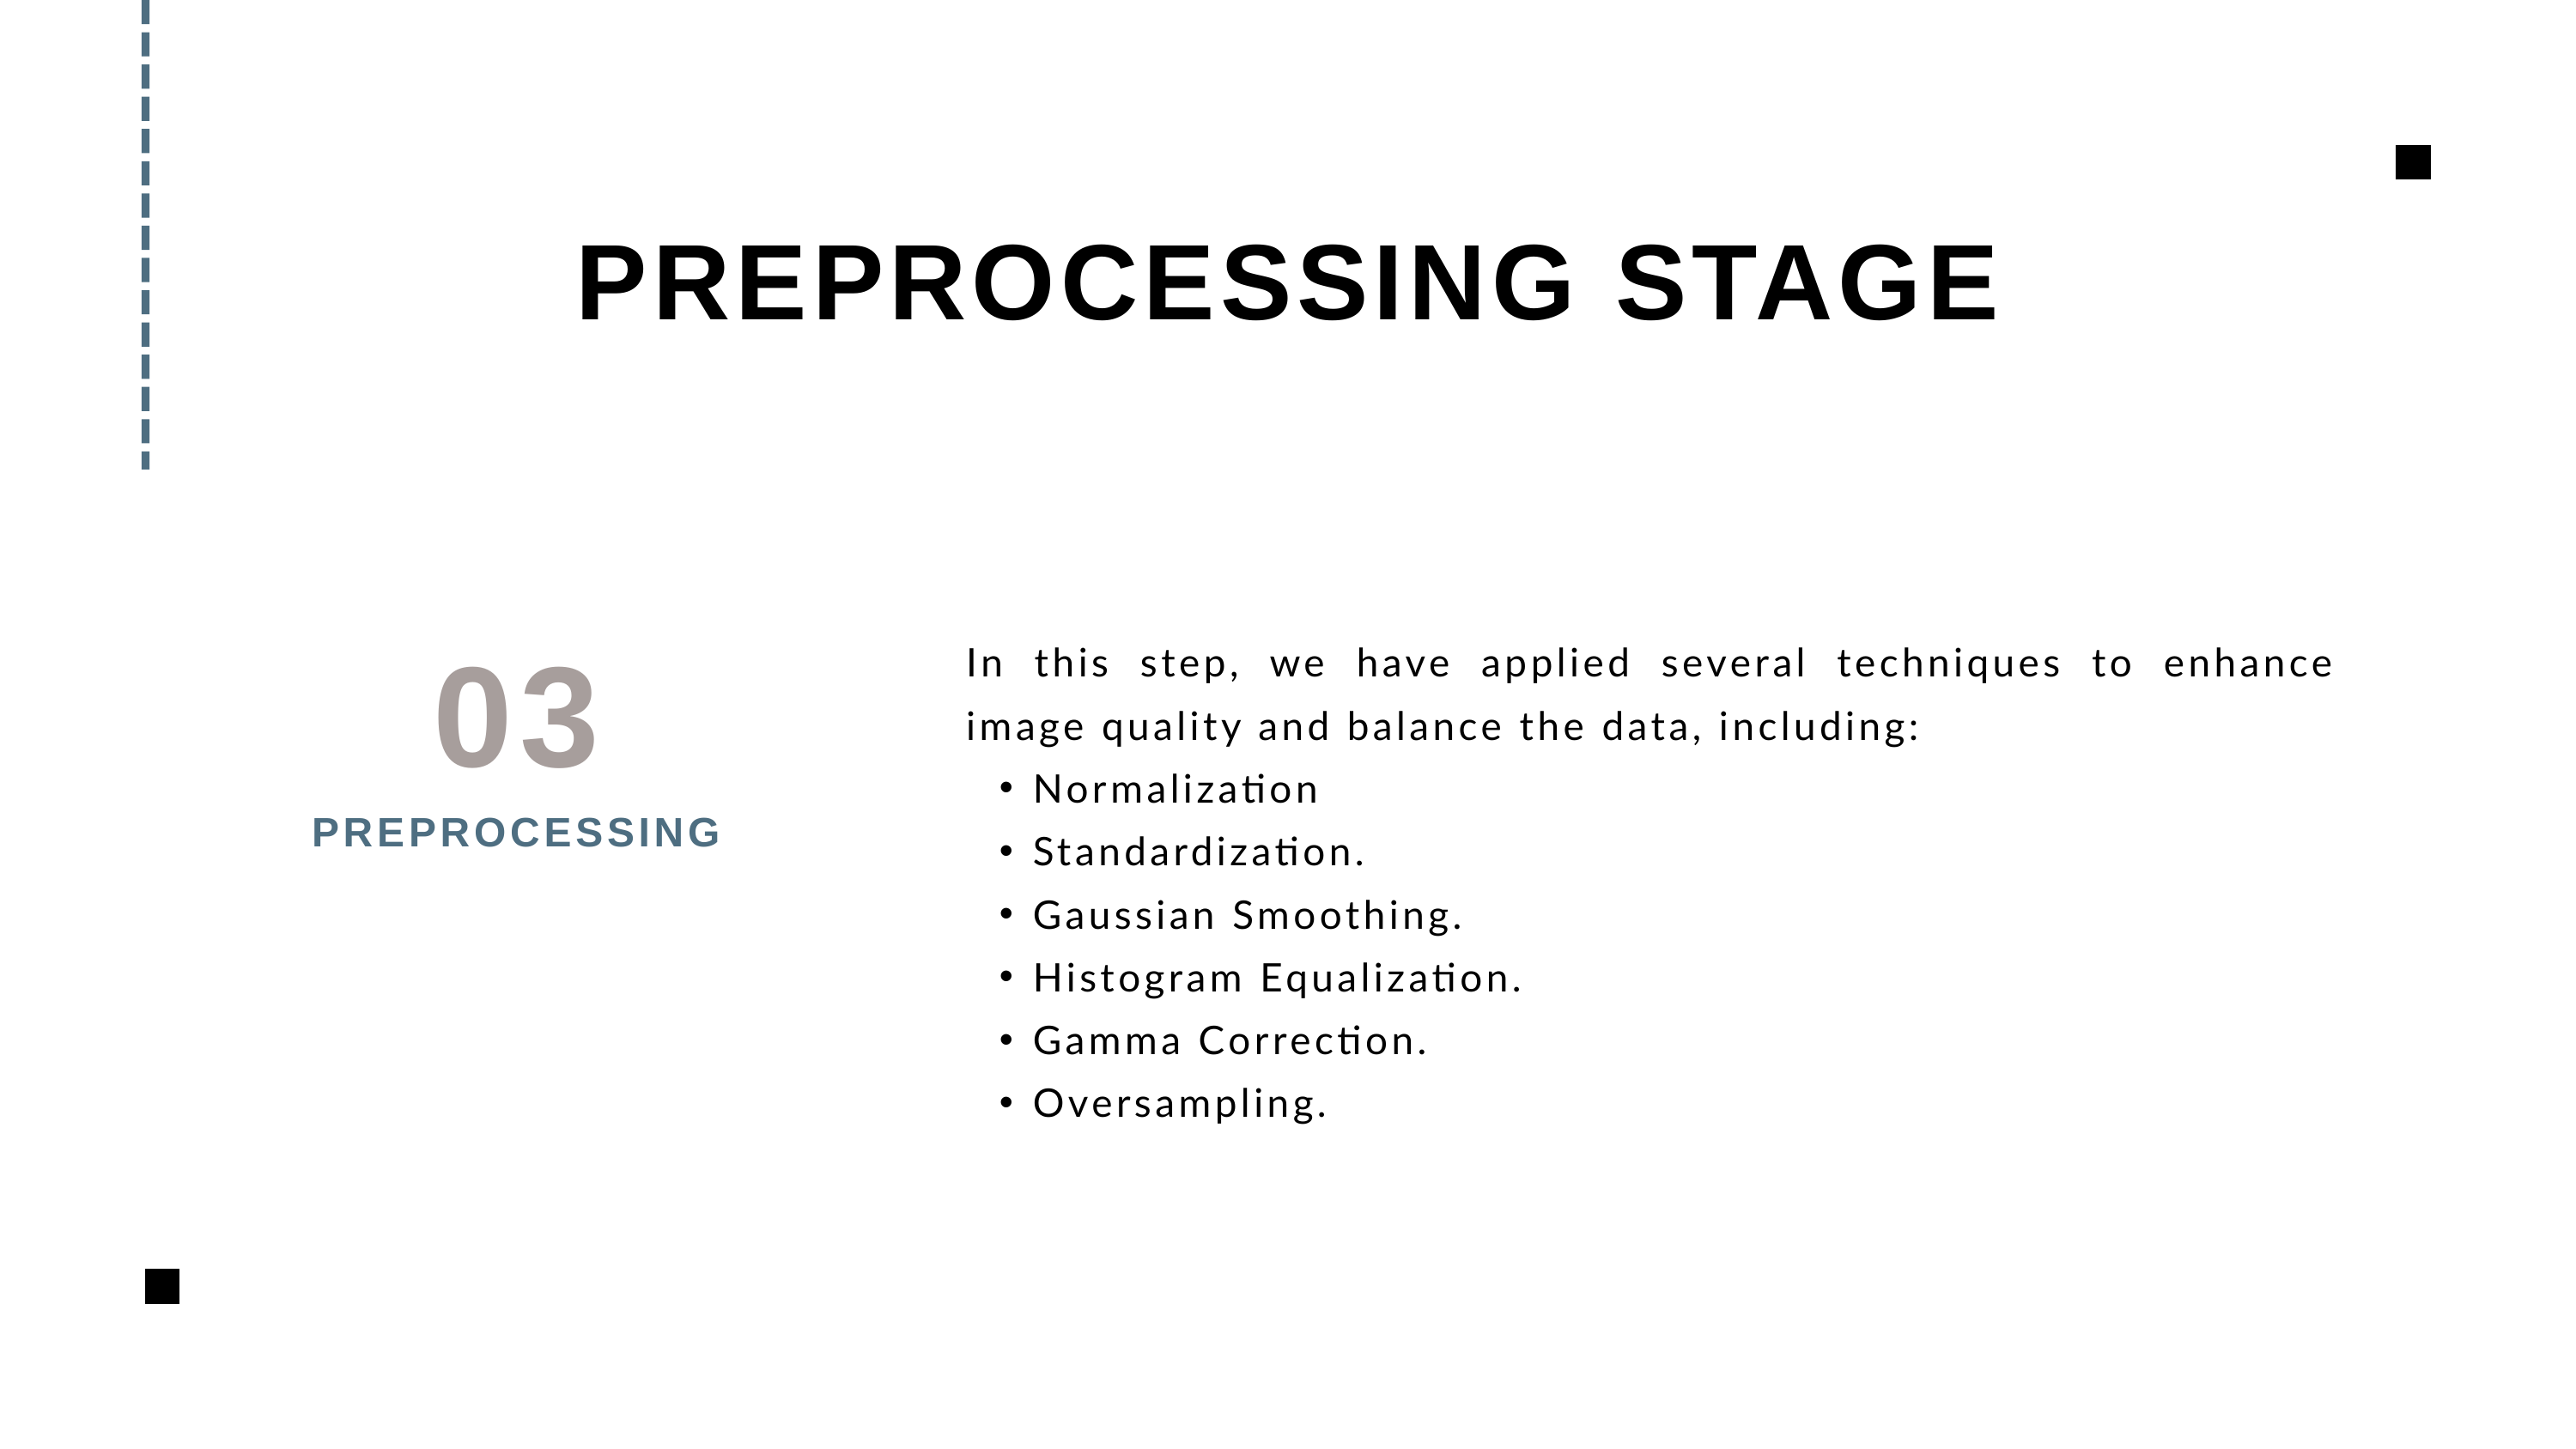

PREPROCESSING STAGE
03
In this step, we have applied several techniques to enhance image quality and balance the data, including:
Normalization
Standardization.
Gaussian Smoothing.
Histogram Equalization.
Gamma Correction.
Oversampling.
PREPROCESSING